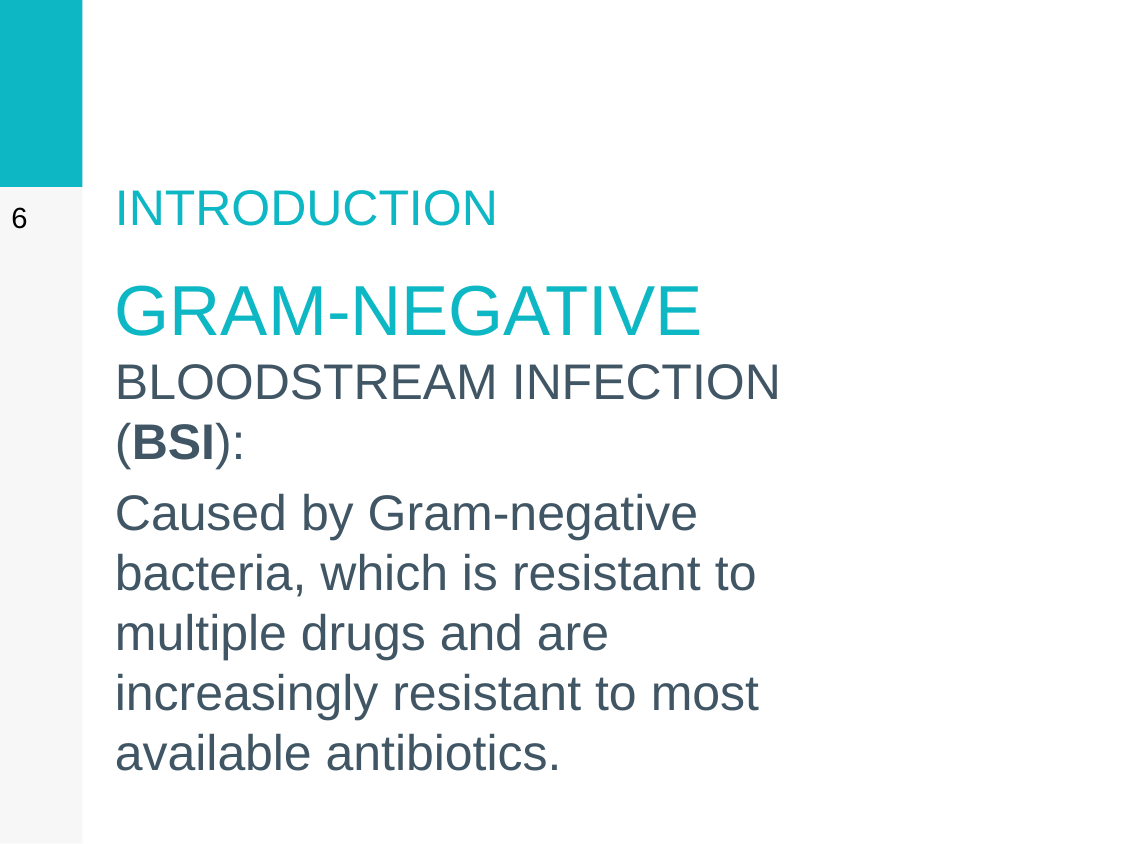

6
INTRODUCTION
GRAM-NEGATIVE
BLOODSTREAM INFECTION (BSI):

Caused by Gram-negative bacteria, which is resistant to multiple drugs and are increasingly resistant to most available antibiotics.